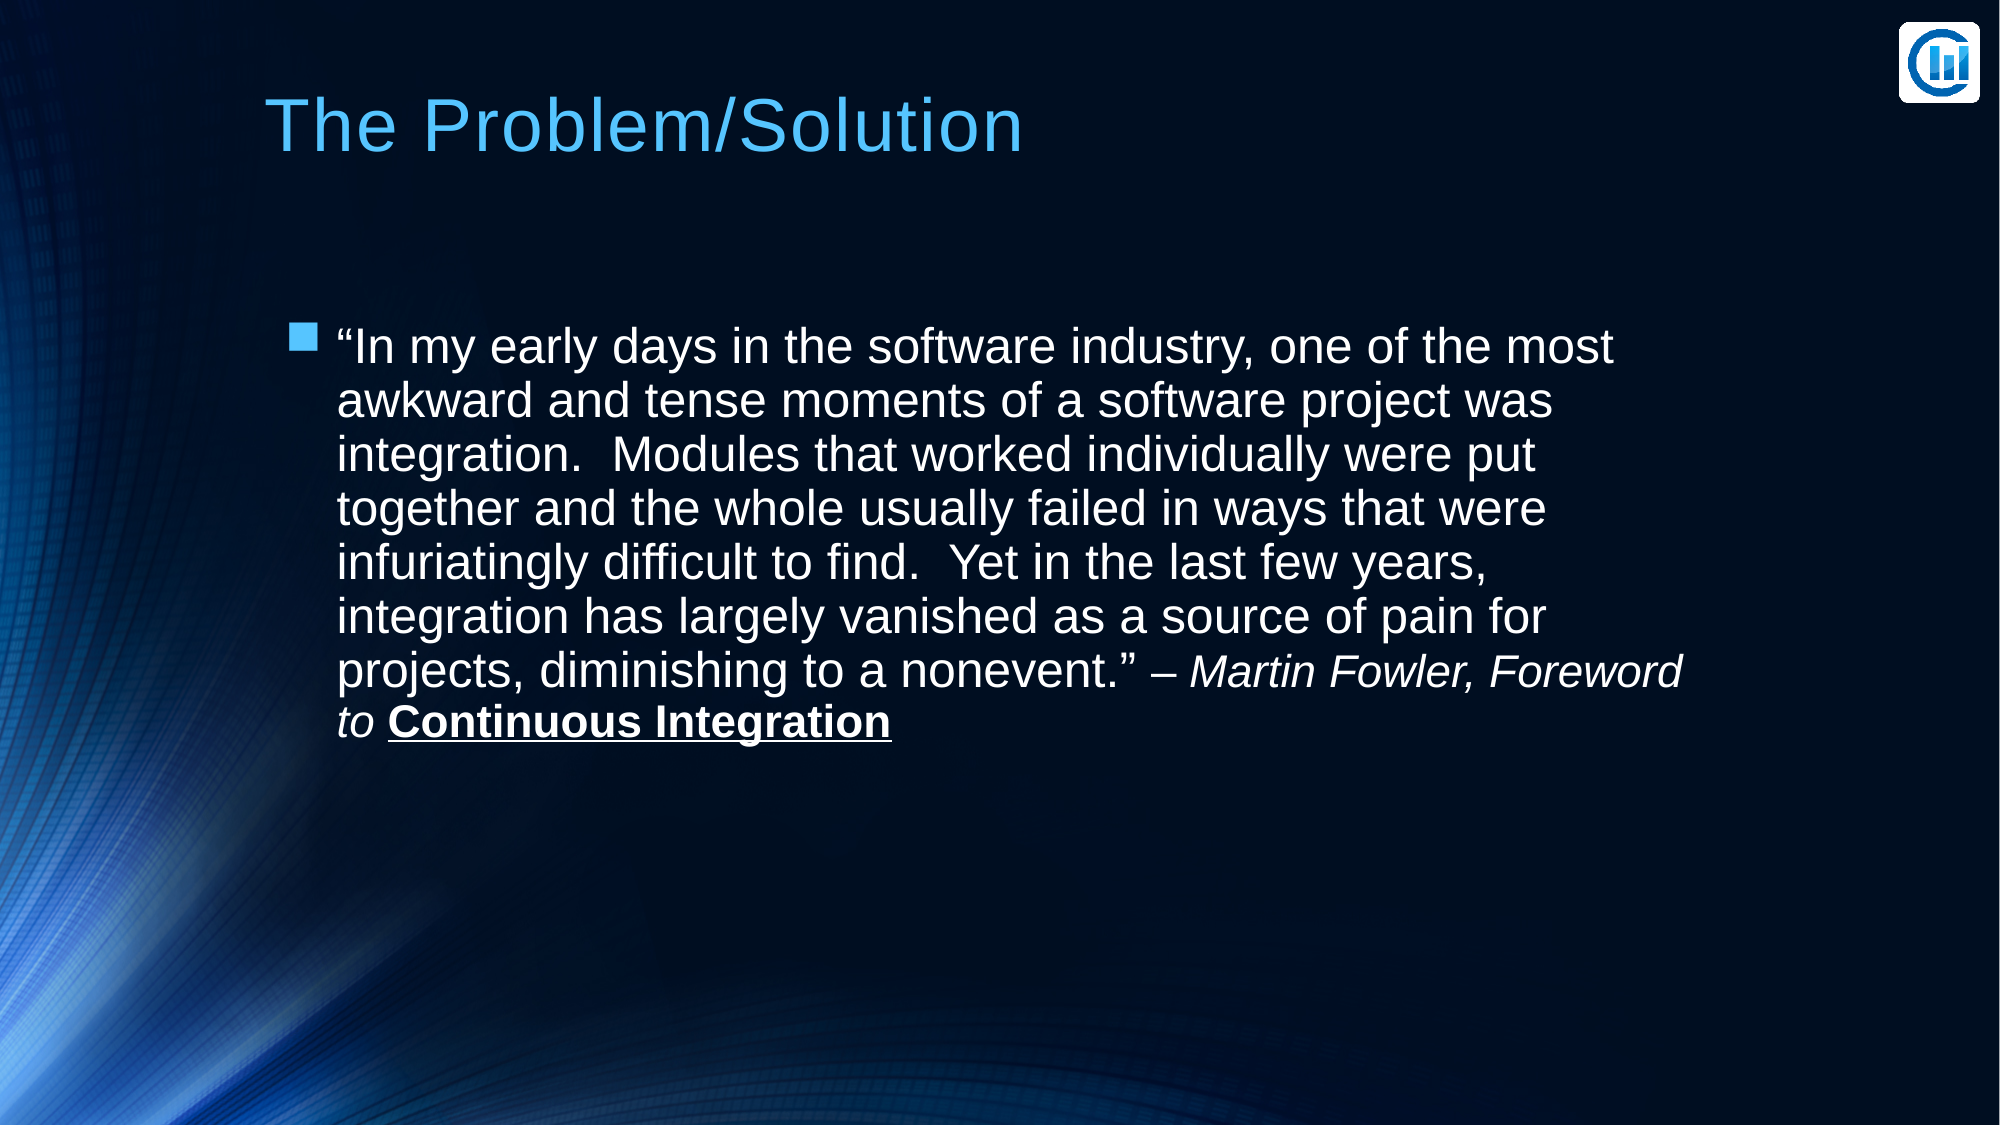

# The Problem/Solution
“In my early days in the software industry, one of the most awkward and tense moments of a software project was integration.  Modules that worked individually were put together and the whole usually failed in ways that were infuriatingly difficult to find.  Yet in the last few years, integration has largely vanished as a source of pain for projects, diminishing to a nonevent.” – Martin Fowler, Foreword to Continuous Integration